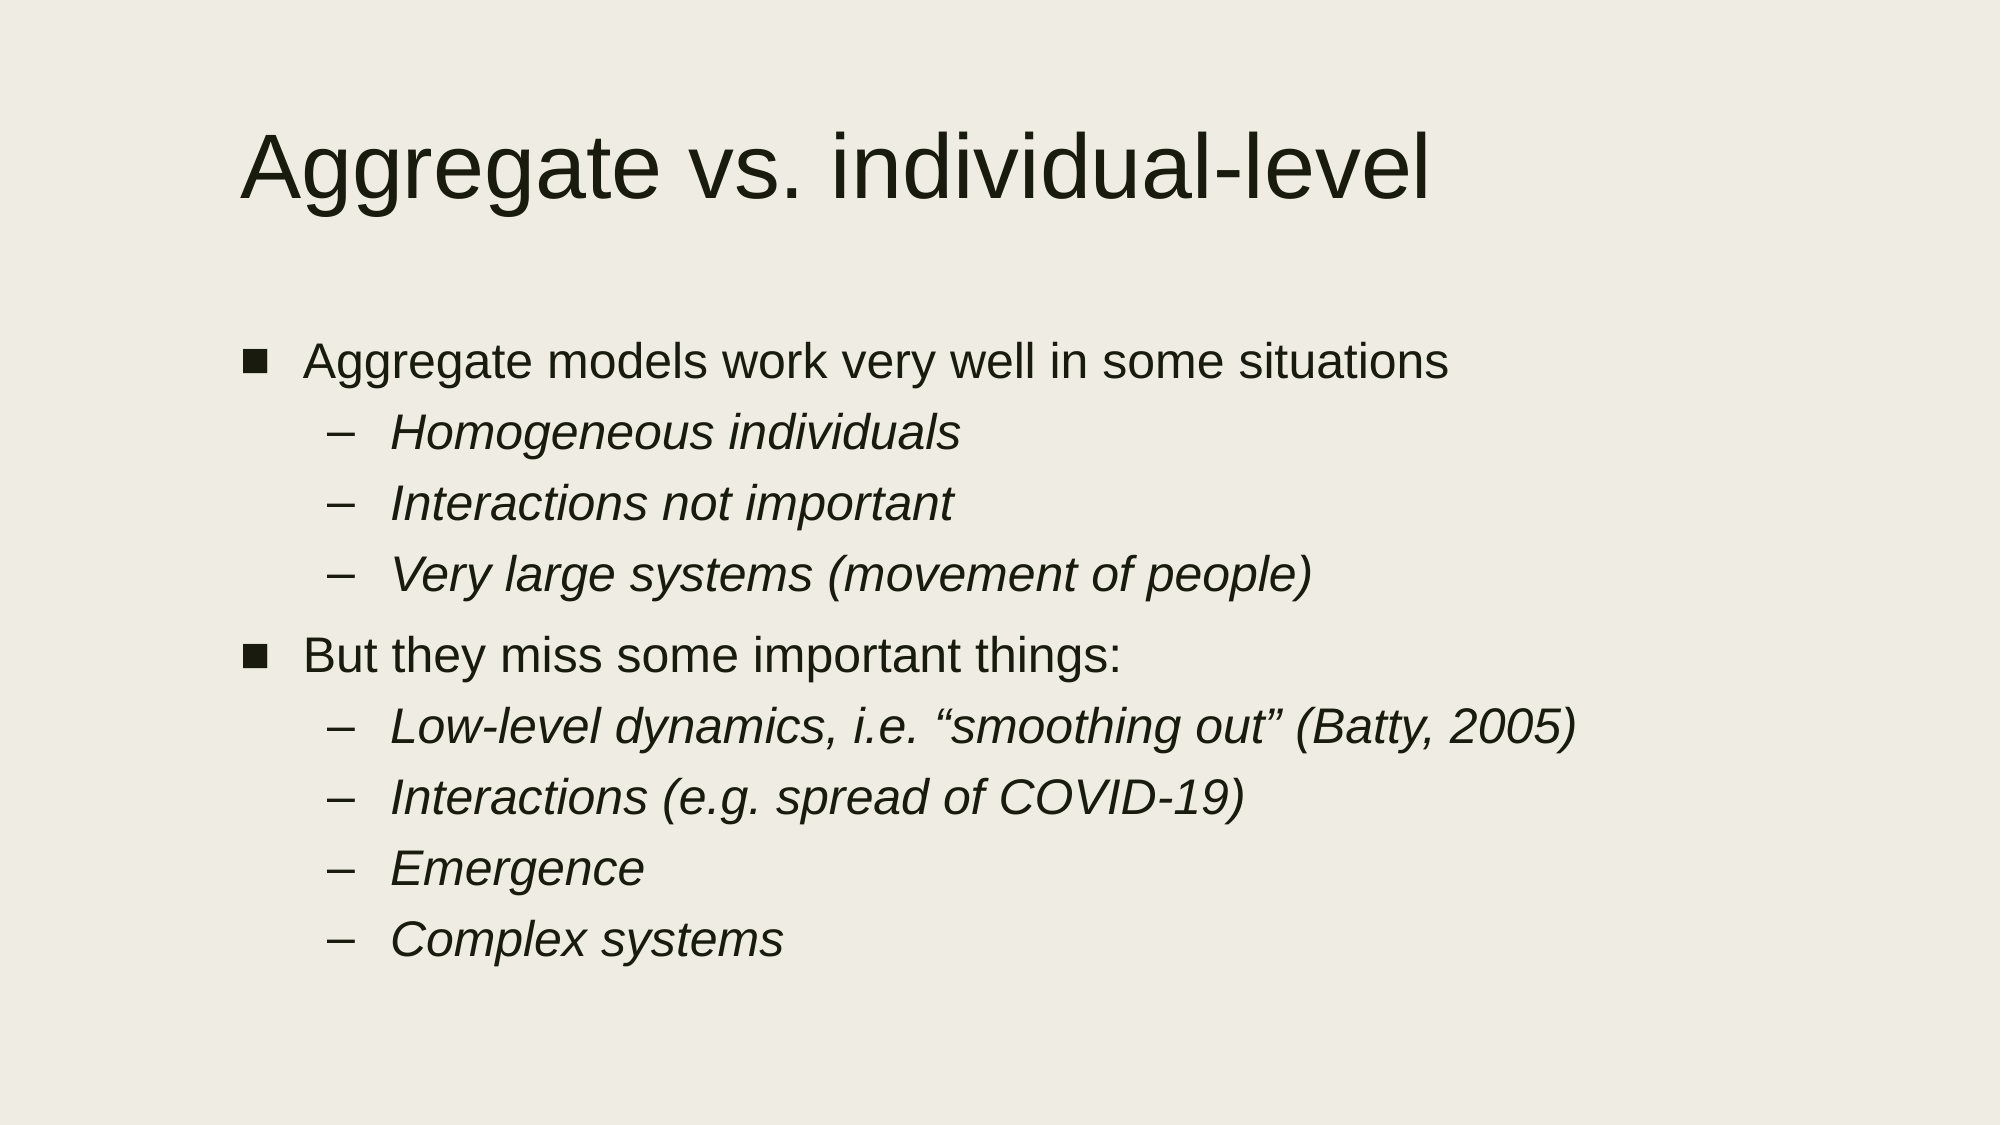

# Aggregate vs. individual-level
Aggregate models work very well in some situations
Homogeneous individuals
Interactions not important
Very large systems (movement of people)
But they miss some important things:
Low-level dynamics, i.e. “smoothing out” (Batty, 2005)
Interactions (e.g. spread of COVID-19)
Emergence
Complex systems